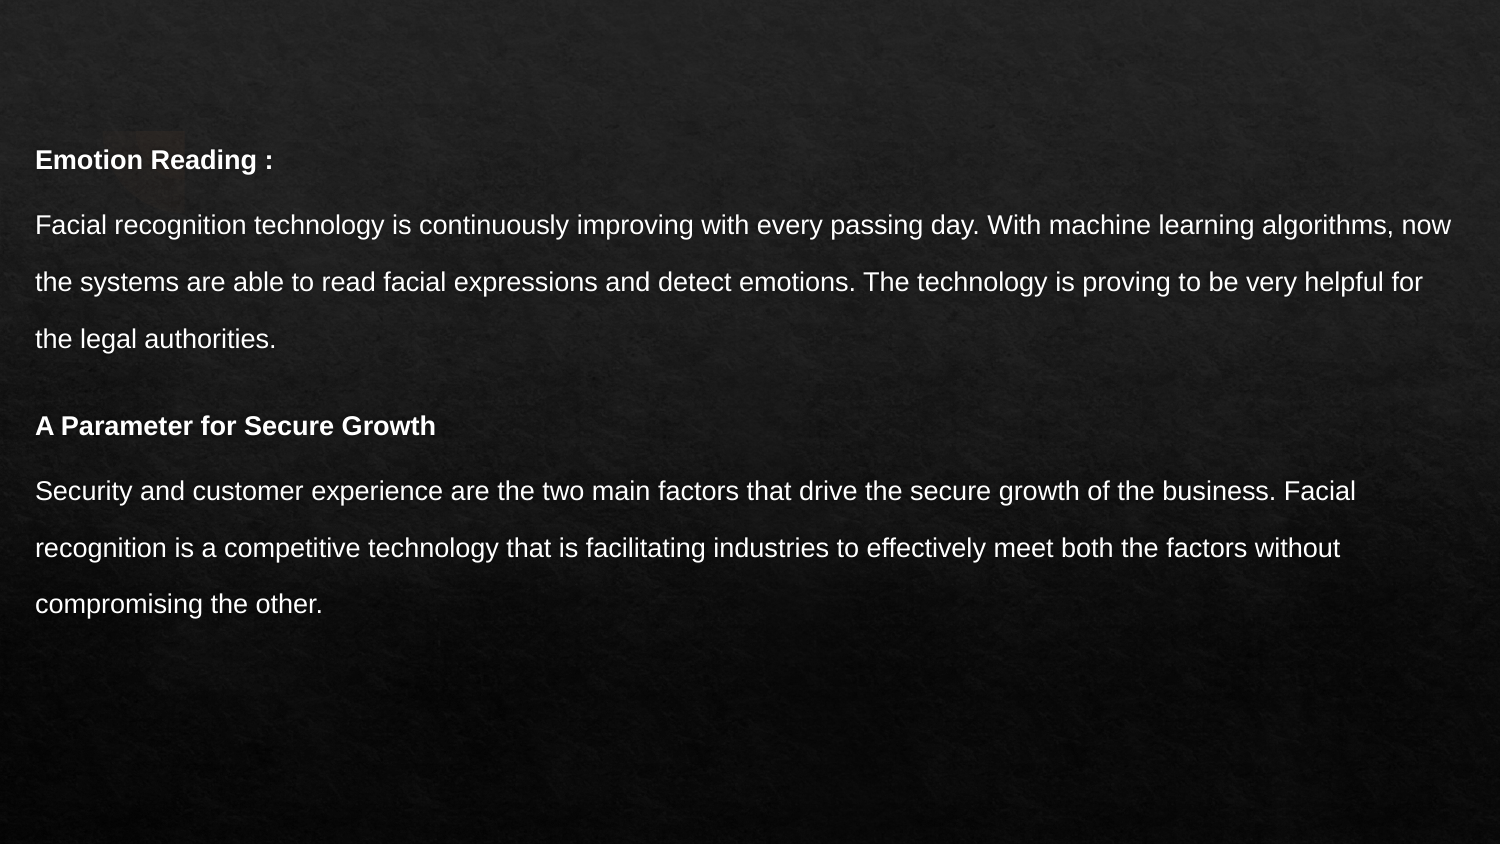

Emotion Reading :
Facial recognition technology is continuously improving with every passing day. With machine learning algorithms, now the systems are able to read facial expressions and detect emotions. The technology is proving to be very helpful for the legal authorities.
A Parameter for Secure Growth
Security and customer experience are the two main factors that drive the secure growth of the business. Facial recognition is a competitive technology that is facilitating industries to effectively meet both the factors without compromising the other.